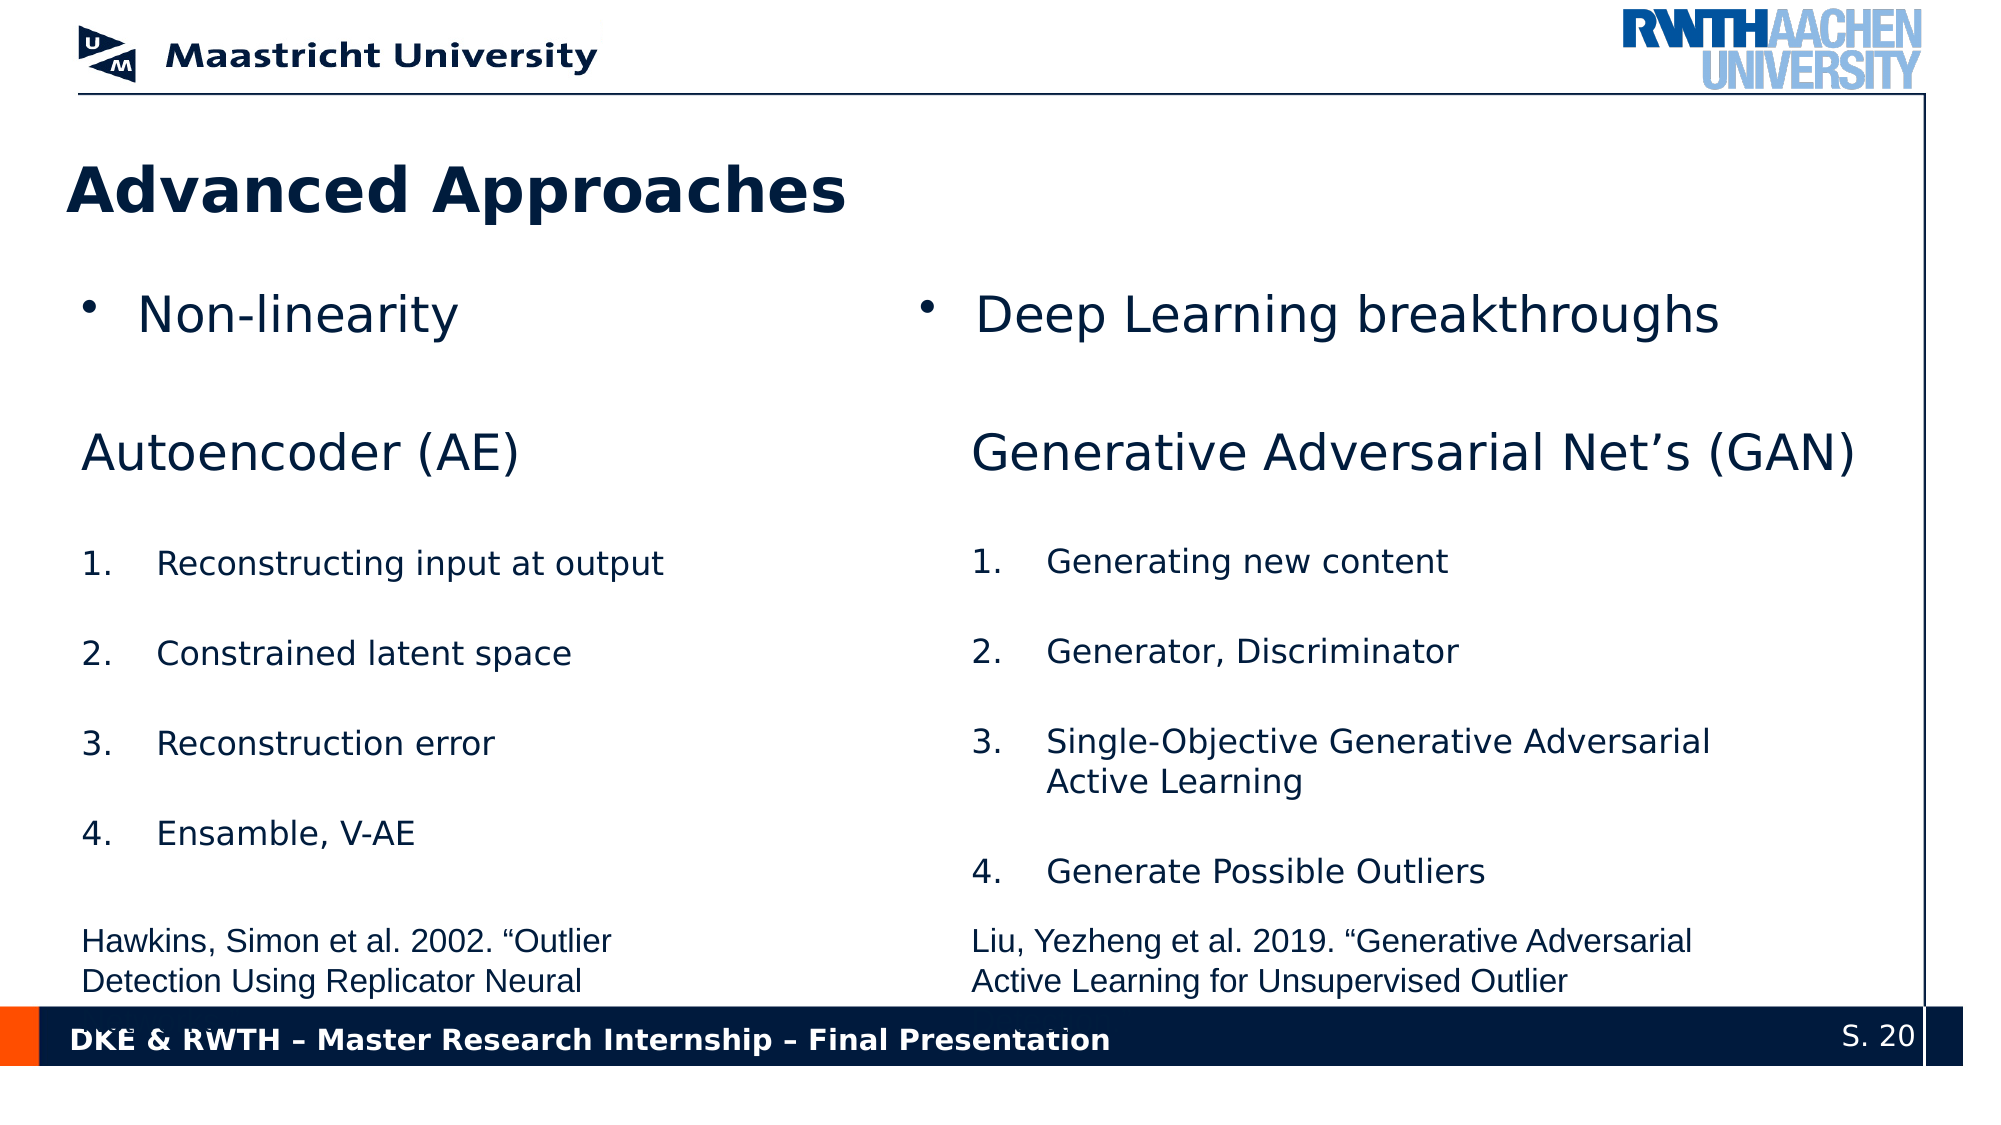

# Advanced Approaches
Non-linearity
Deep Learning breakthroughs
Autoencoder (AE)
Generative Adversarial Net’s (GAN)
Generating new content
Generator, Discriminator
Single-Objective Generative Adversarial Active Learning
Generate Possible Outliers

Reconstructing input at output
Constrained latent space
Reconstruction error
Ensamble, V-AE
Hawkins, Simon et al. 2002. “Outlier Detection Using Replicator Neural Networks.”
Liu, Yezheng et al. 2019. “Generative Adversarial Active Learning for Unsupervised Outlier Detection.”